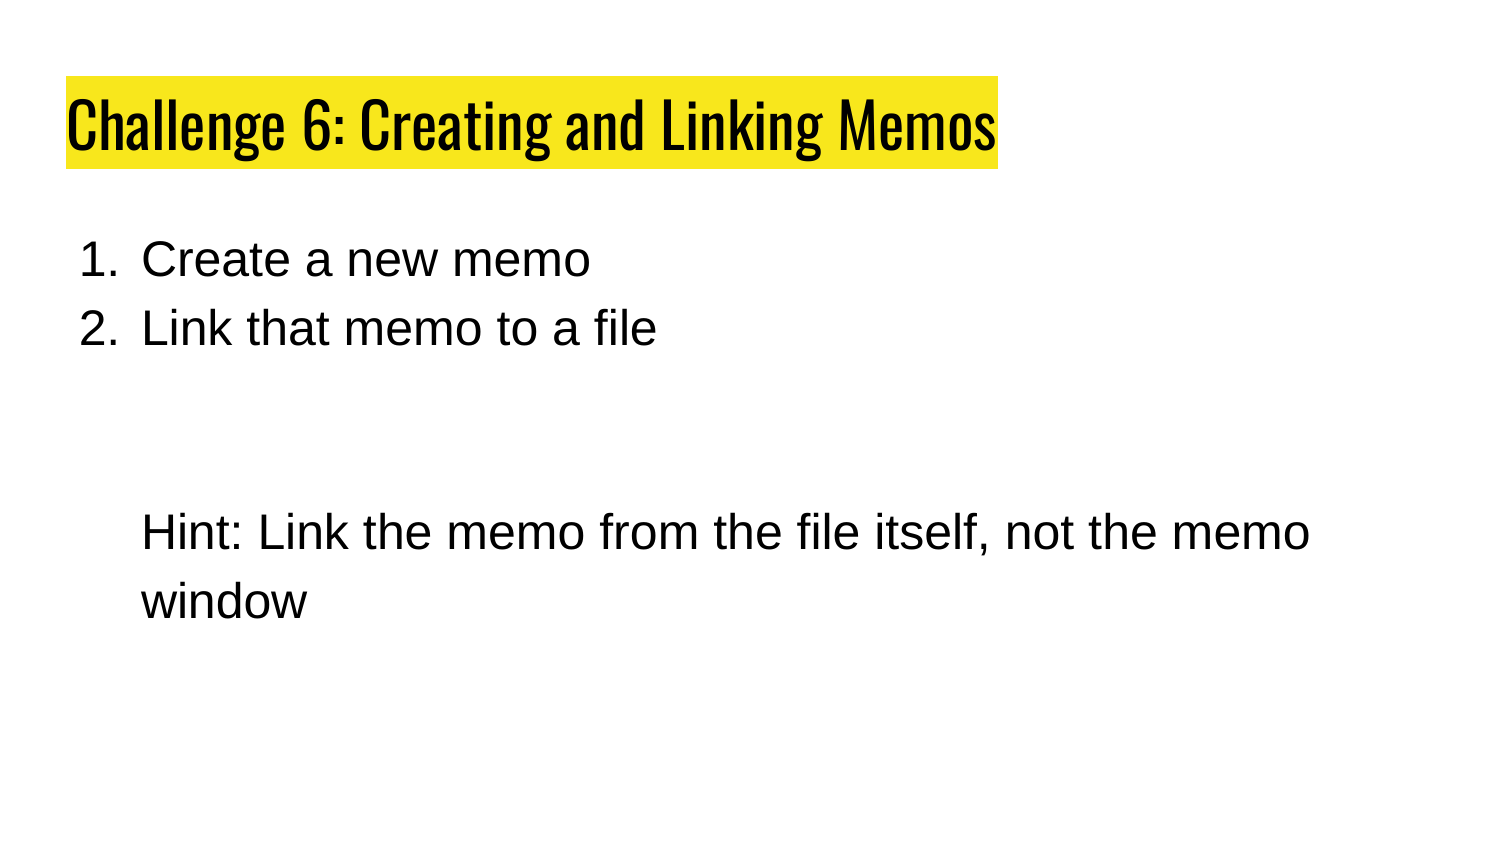

# Challenge 6: Creating and Linking Memos
Create a new memo
Link that memo to a file

Hint: Link the memo from the file itself, not the memo window